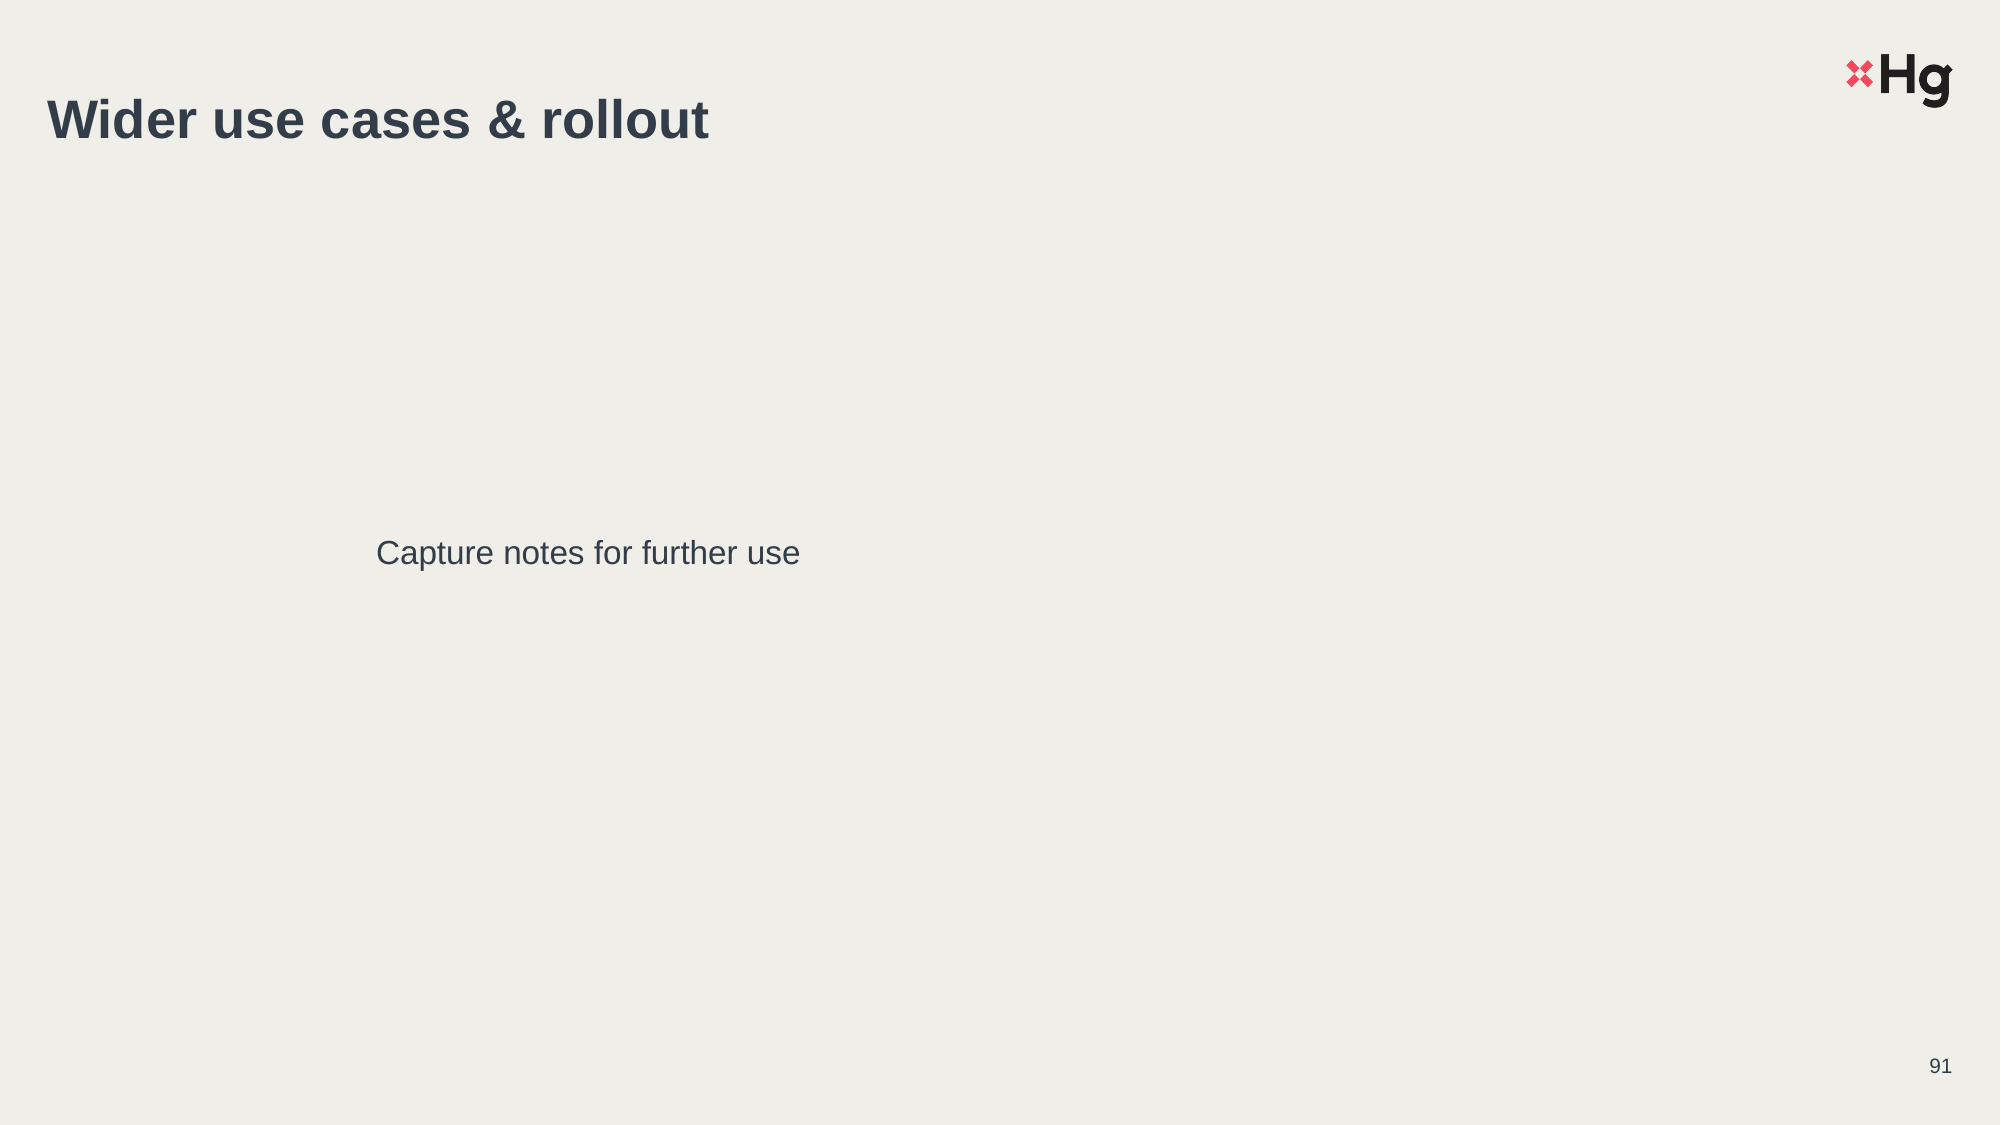

# Wider use cases & rollout

Capture notes for further use